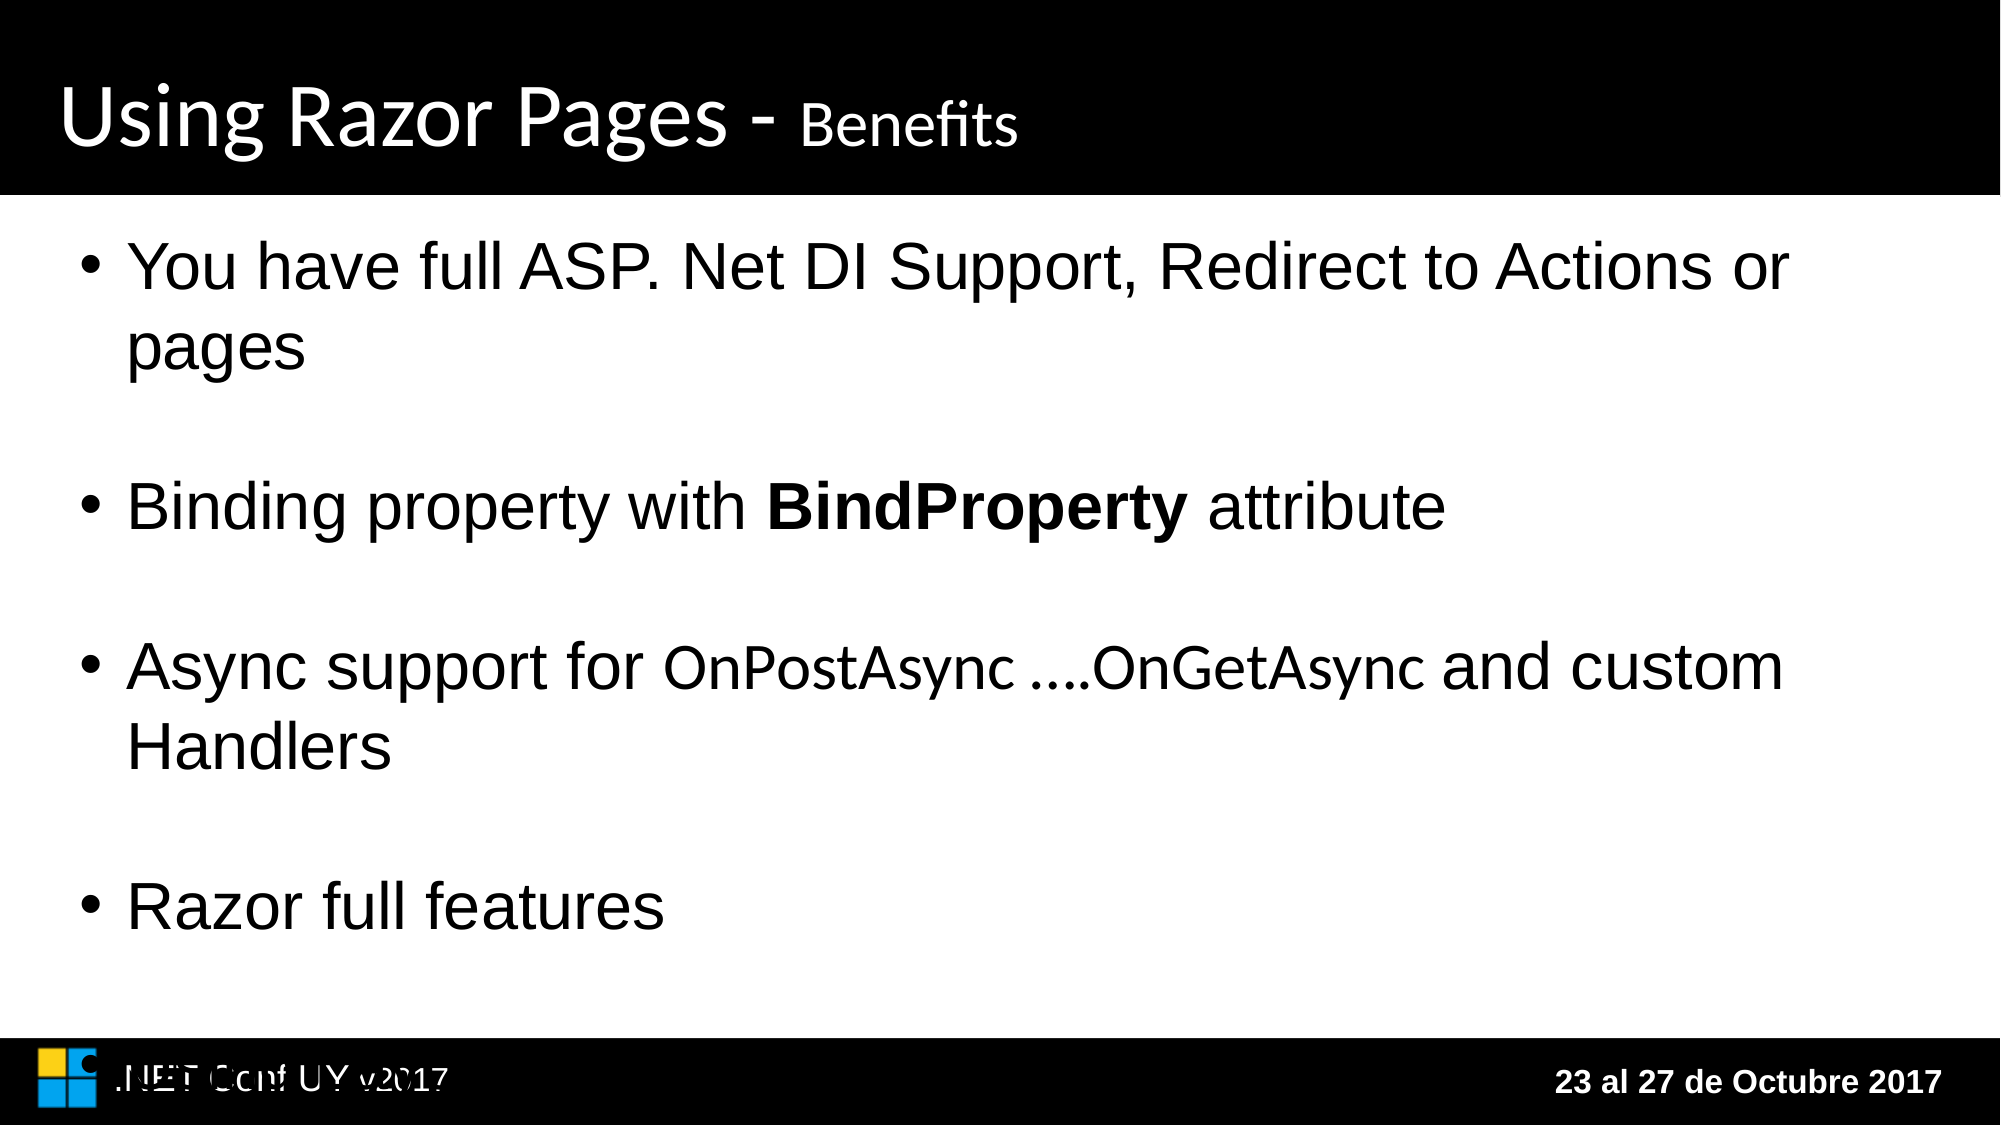

# Using Razor Pages - Benefits
You have full ASP. Net DI Support, Redirect to Actions or pages

Binding property with BindProperty attribute

Async support for OnPostAsync ….OnGetAsync and custom Handlers

Razor full features

Using Layouts